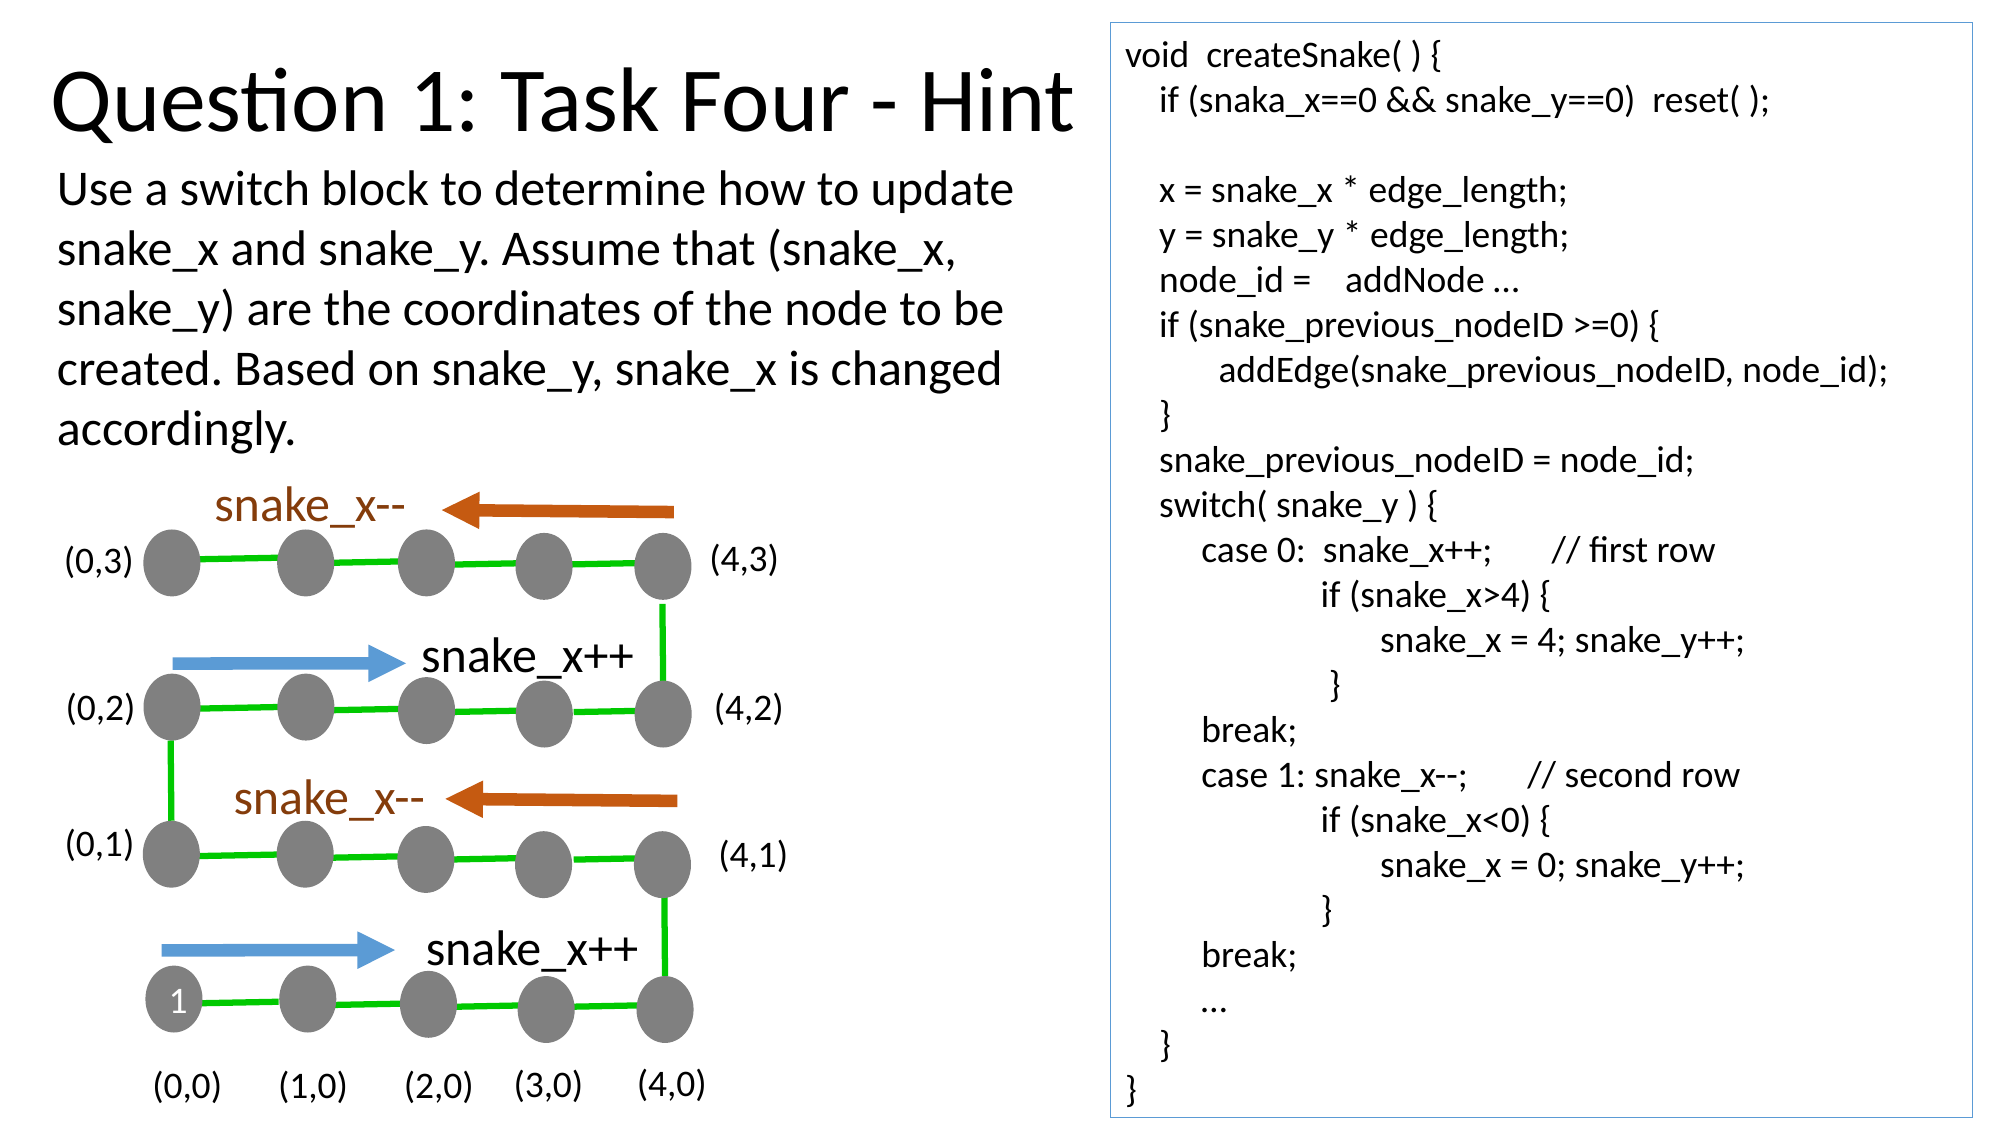

# Question 1: Task Four - Hint
void  createSnake( ) {
    if (snaka_x==0 && snake_y==0)  reset( );

    x = snake_x * edge_length;
    y = snake_y * edge_length;
    node_id =    addNode …
    if (snake_previous_nodeID >=0) {
           addEdge(snake_previous_nodeID, node_id);
    }
    snake_previous_nodeID = node_id;
    switch( snake_y ) {
         case 0:  snake_x++;       // first row
                       if (snake_x>4) {
                              snake_x = 4; snake_y++;
                        }
         break;
         case 1: snake_x--;       // second row
                       if (snake_x<0) {
                              snake_x = 0; snake_y++;
                       }
         break;
         …
    }
}
Use a switch block to determine how to update snake_x and snake_y. Assume that (snake_x, snake_y) are the coordinates of the node to be created. Based on snake_y, snake_x is changed accordingly.
snake_x--
(4,3)
(0,3)

1

(0,2)
(4,2)
(0,1)
(4,1)
(4,0)
(3,0)
(0,0)
(2,0)
(1,0)
snake_x++
snake_x--
snake_x++